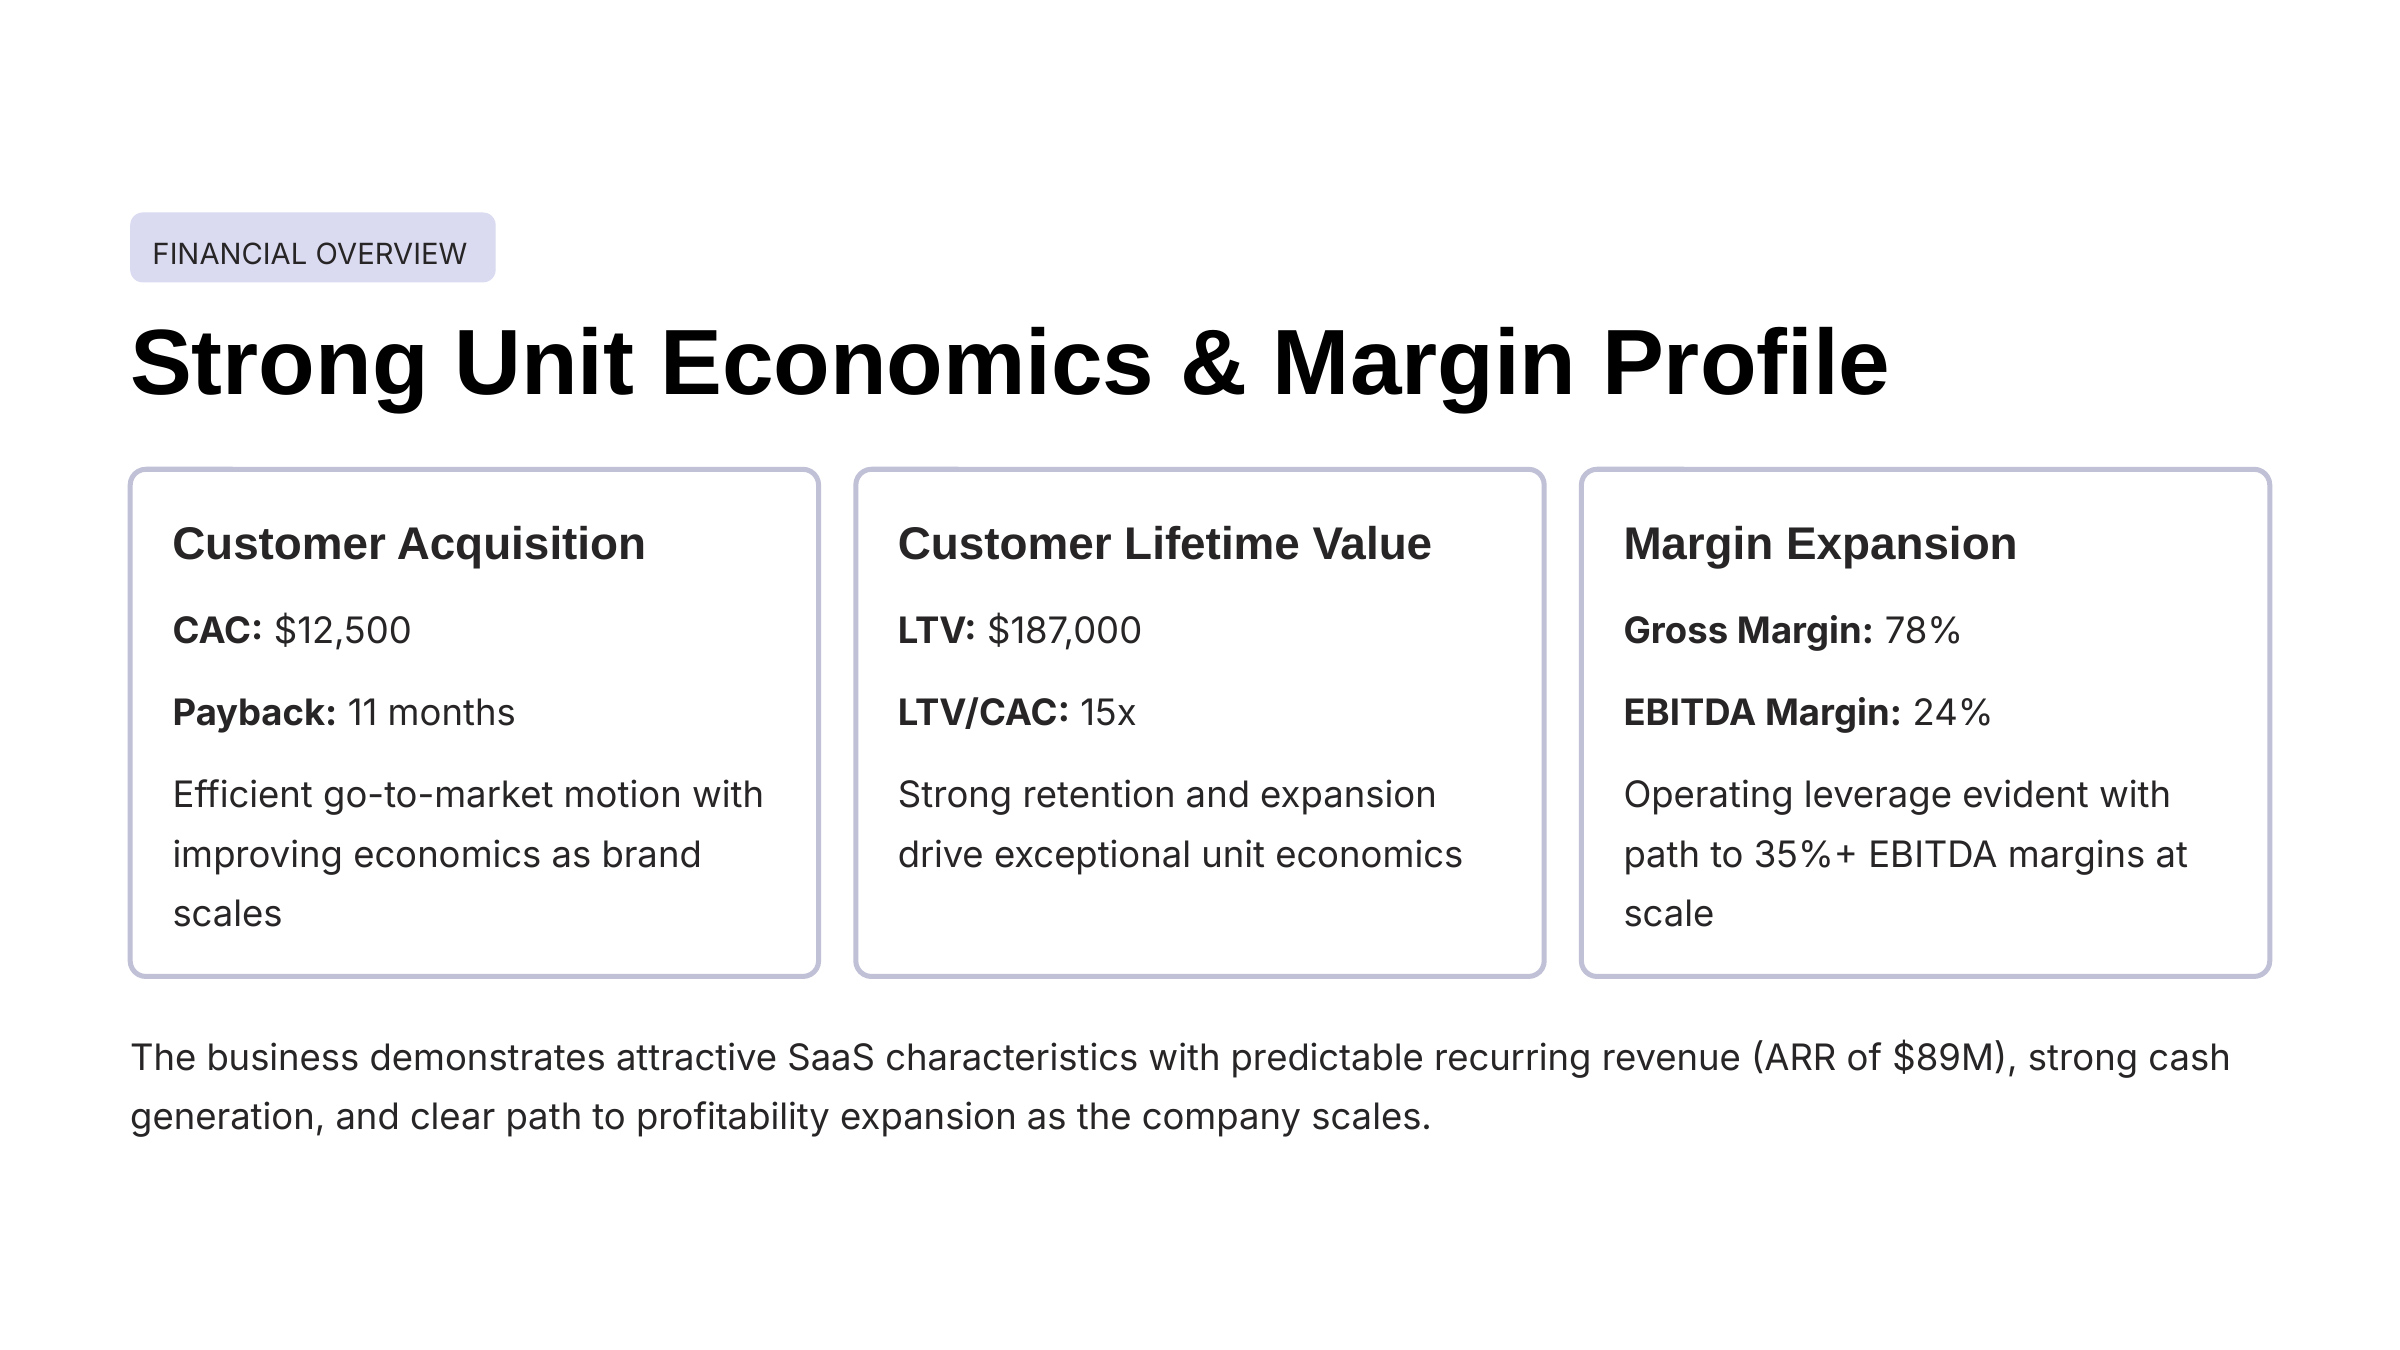

FINANCIAL OVERVIEW
Strong Unit Economics & Margin Profile

Customer Acquisition
Customer Lifetime Value
Margin Expansion
CAC: $12,500
LTV: $187,000
Gross Margin: 78%
Payback: 11 months
LTV/CAC: 15x
EBITDA Margin: 24%
Efficient go-to-market motion with improving economics as brand scales
Strong retention and expansion drive exceptional unit economics
Operating leverage evident with path to 35%+ EBITDA margins at scale
The business demonstrates attractive SaaS characteristics with predictable recurring revenue (ARR of $89M), strong cash generation, and clear path to profitability expansion as the company scales.